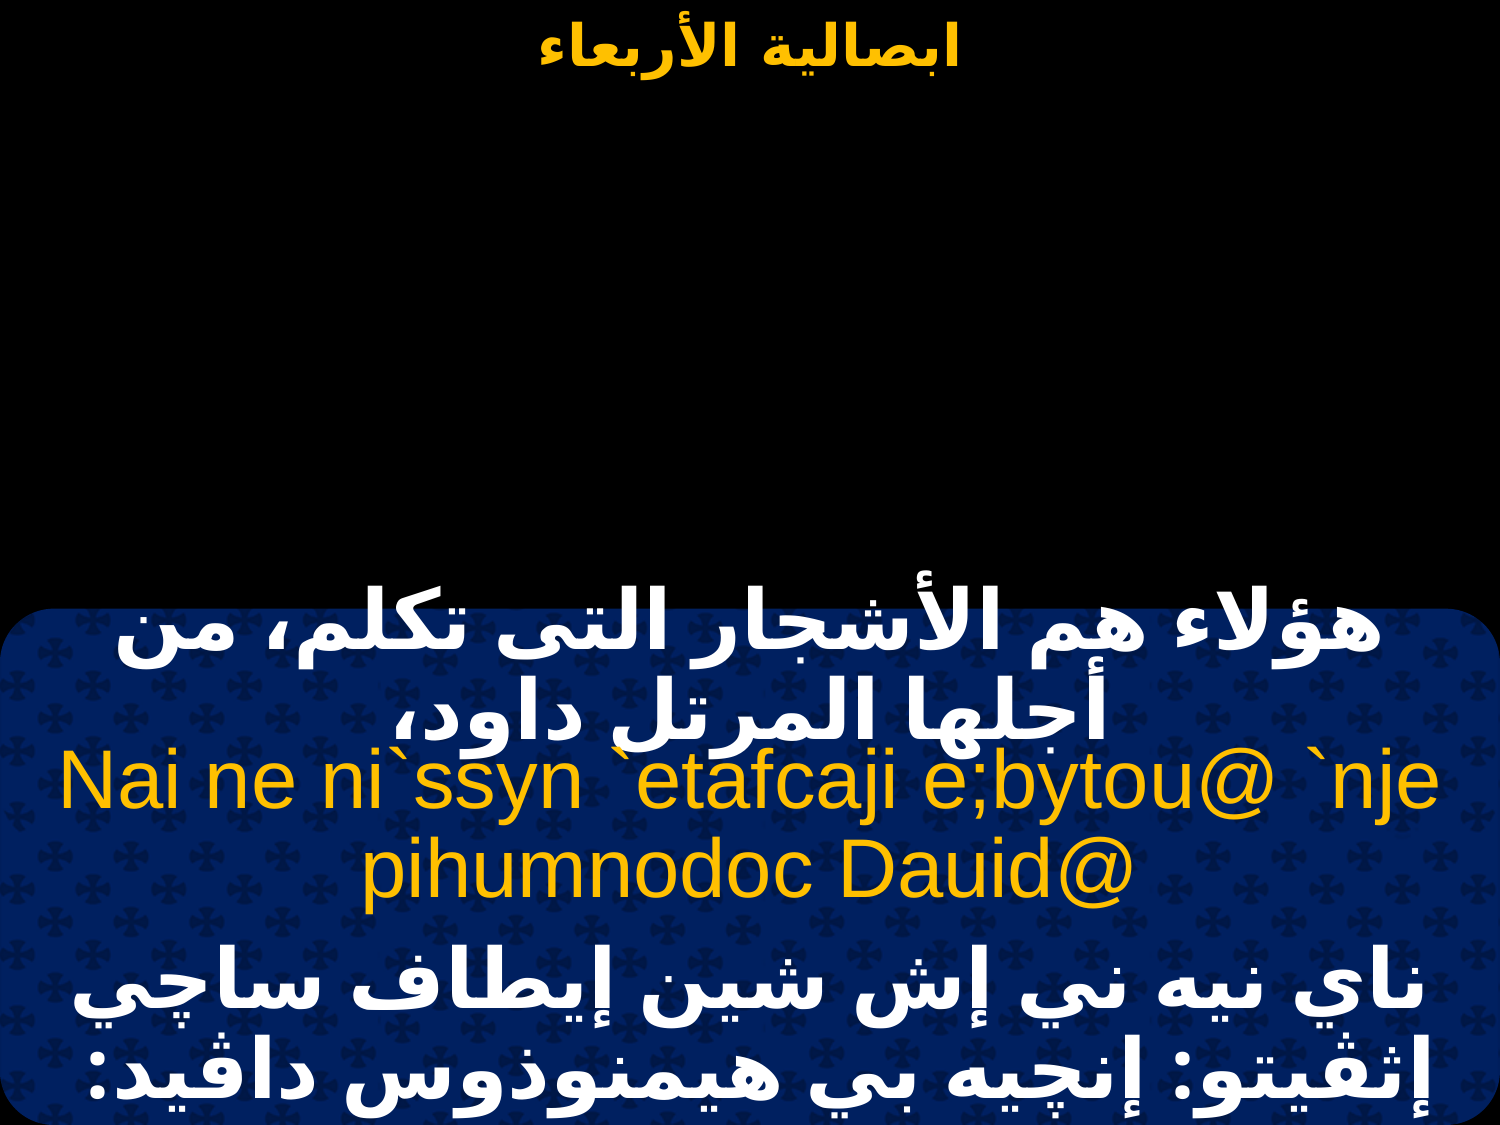

#
هؤلاء هم الأشجار التى تكلم، من أجلها المرتل داود،
Nai ne ni`ssyn `etafcaji e;bytou@ `nje pihumnodoc Dauid@
ناي نيه ني إش شين إيطاف ساچي إثڤيتو: إنچيه بي هيمنوذوس داڤيد: